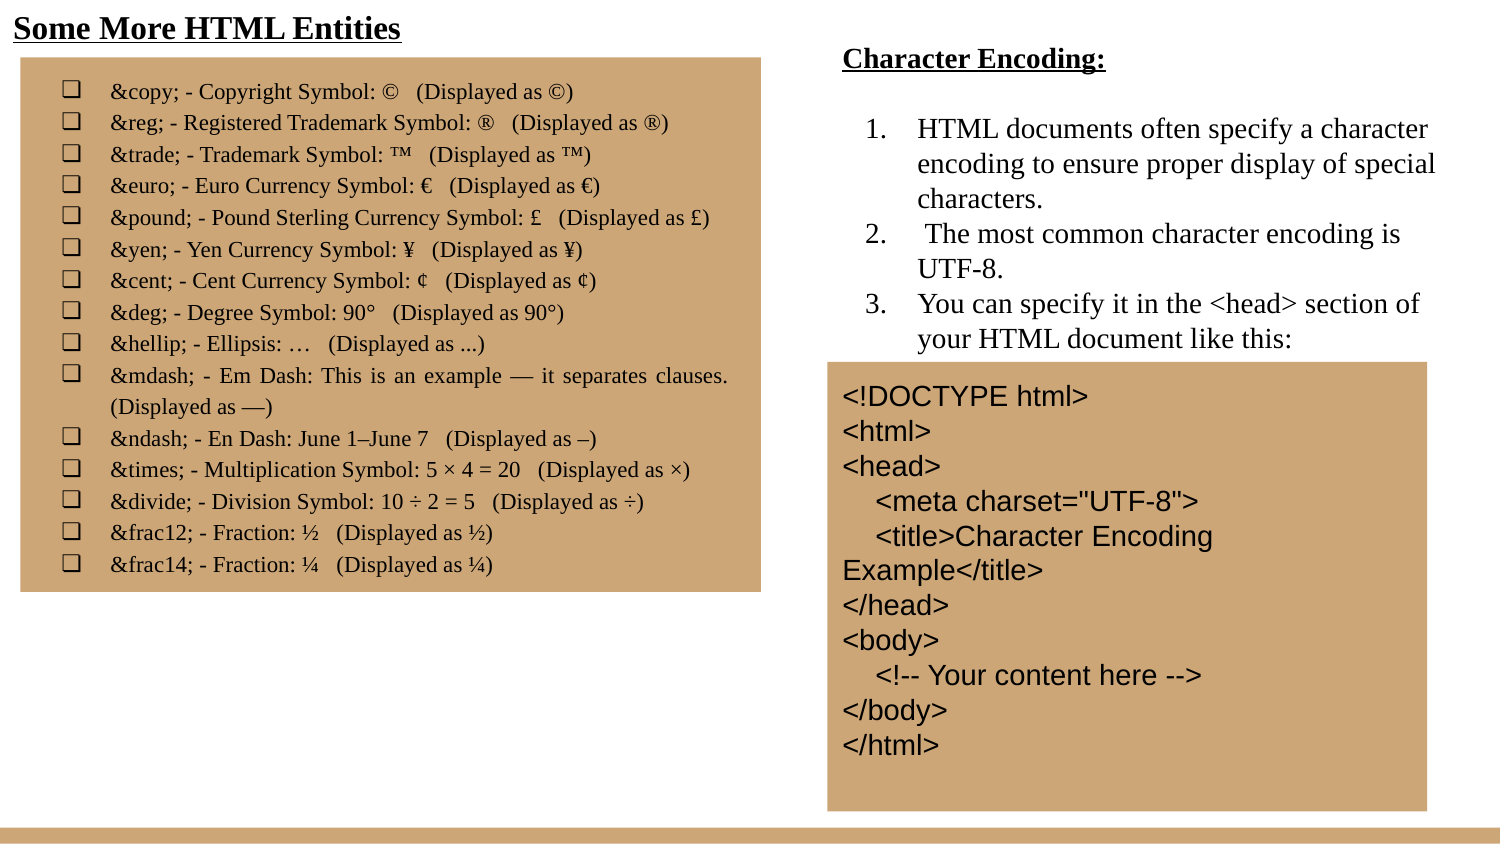

Some More HTML Entities
&copy; - Copyright Symbol: ©   (Displayed as ©)
&reg; - Registered Trademark Symbol: ®   (Displayed as ®)
&trade; - Trademark Symbol: ™   (Displayed as ™)
&euro; - Euro Currency Symbol: €   (Displayed as €)
&pound; - Pound Sterling Currency Symbol: £   (Displayed as £)
&yen; - Yen Currency Symbol: ¥   (Displayed as ¥)
&cent; - Cent Currency Symbol: ¢   (Displayed as ¢)
&deg; - Degree Symbol: 90°   (Displayed as 90°)
&hellip; - Ellipsis: …   (Displayed as ...)
&mdash; - Em Dash: This is an example — it separates clauses.   (Displayed as —)
&ndash; - En Dash: June 1–June 7   (Displayed as –)
&times; - Multiplication Symbol: 5 × 4 = 20   (Displayed as ×)
&divide; - Division Symbol: 10 ÷ 2 = 5   (Displayed as ÷)
&frac12; - Fraction: ½   (Displayed as ½)
&frac14; - Fraction: ¼   (Displayed as ¼)
Character Encoding:

HTML documents often specify a character encoding to ensure proper display of special characters.
 The most common character encoding is UTF-8.
You can specify it in the <head> section of your HTML document like this:
<!DOCTYPE html>
<html>
<head>
    <meta charset="UTF-8">
    <title>Character Encoding Example</title>
</head>
<body>
    <!-- Your content here -->
</body>
</html>